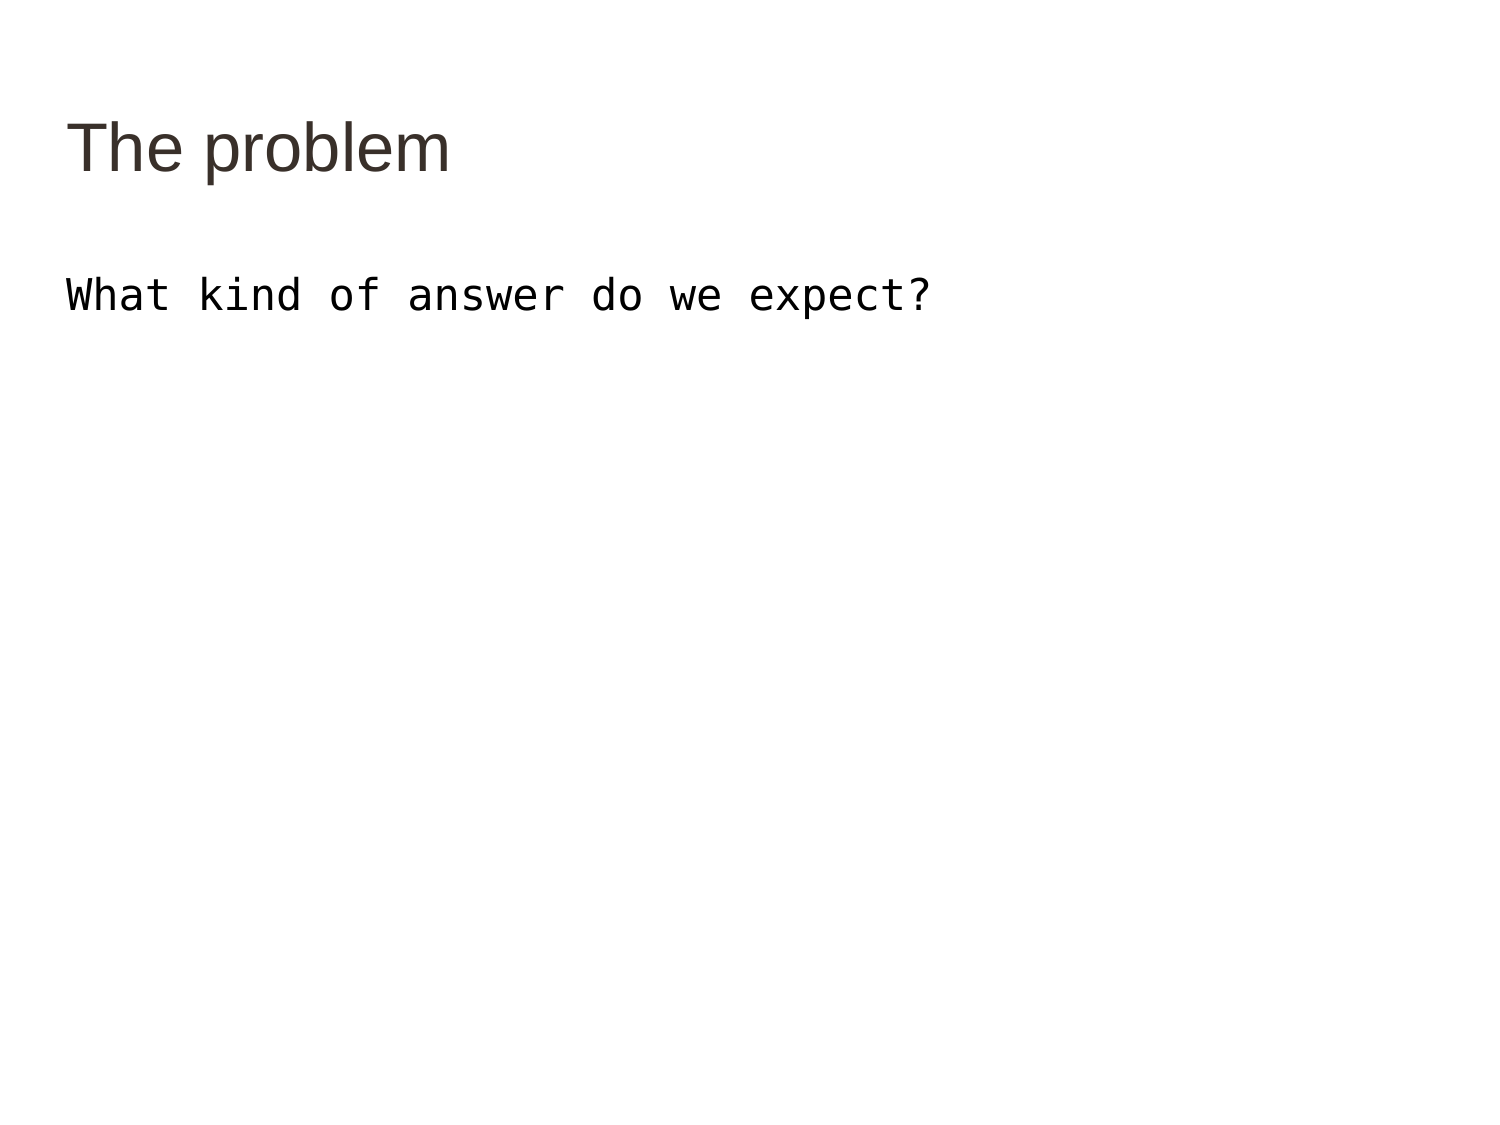

# The problem
What kind of answer do we expect?